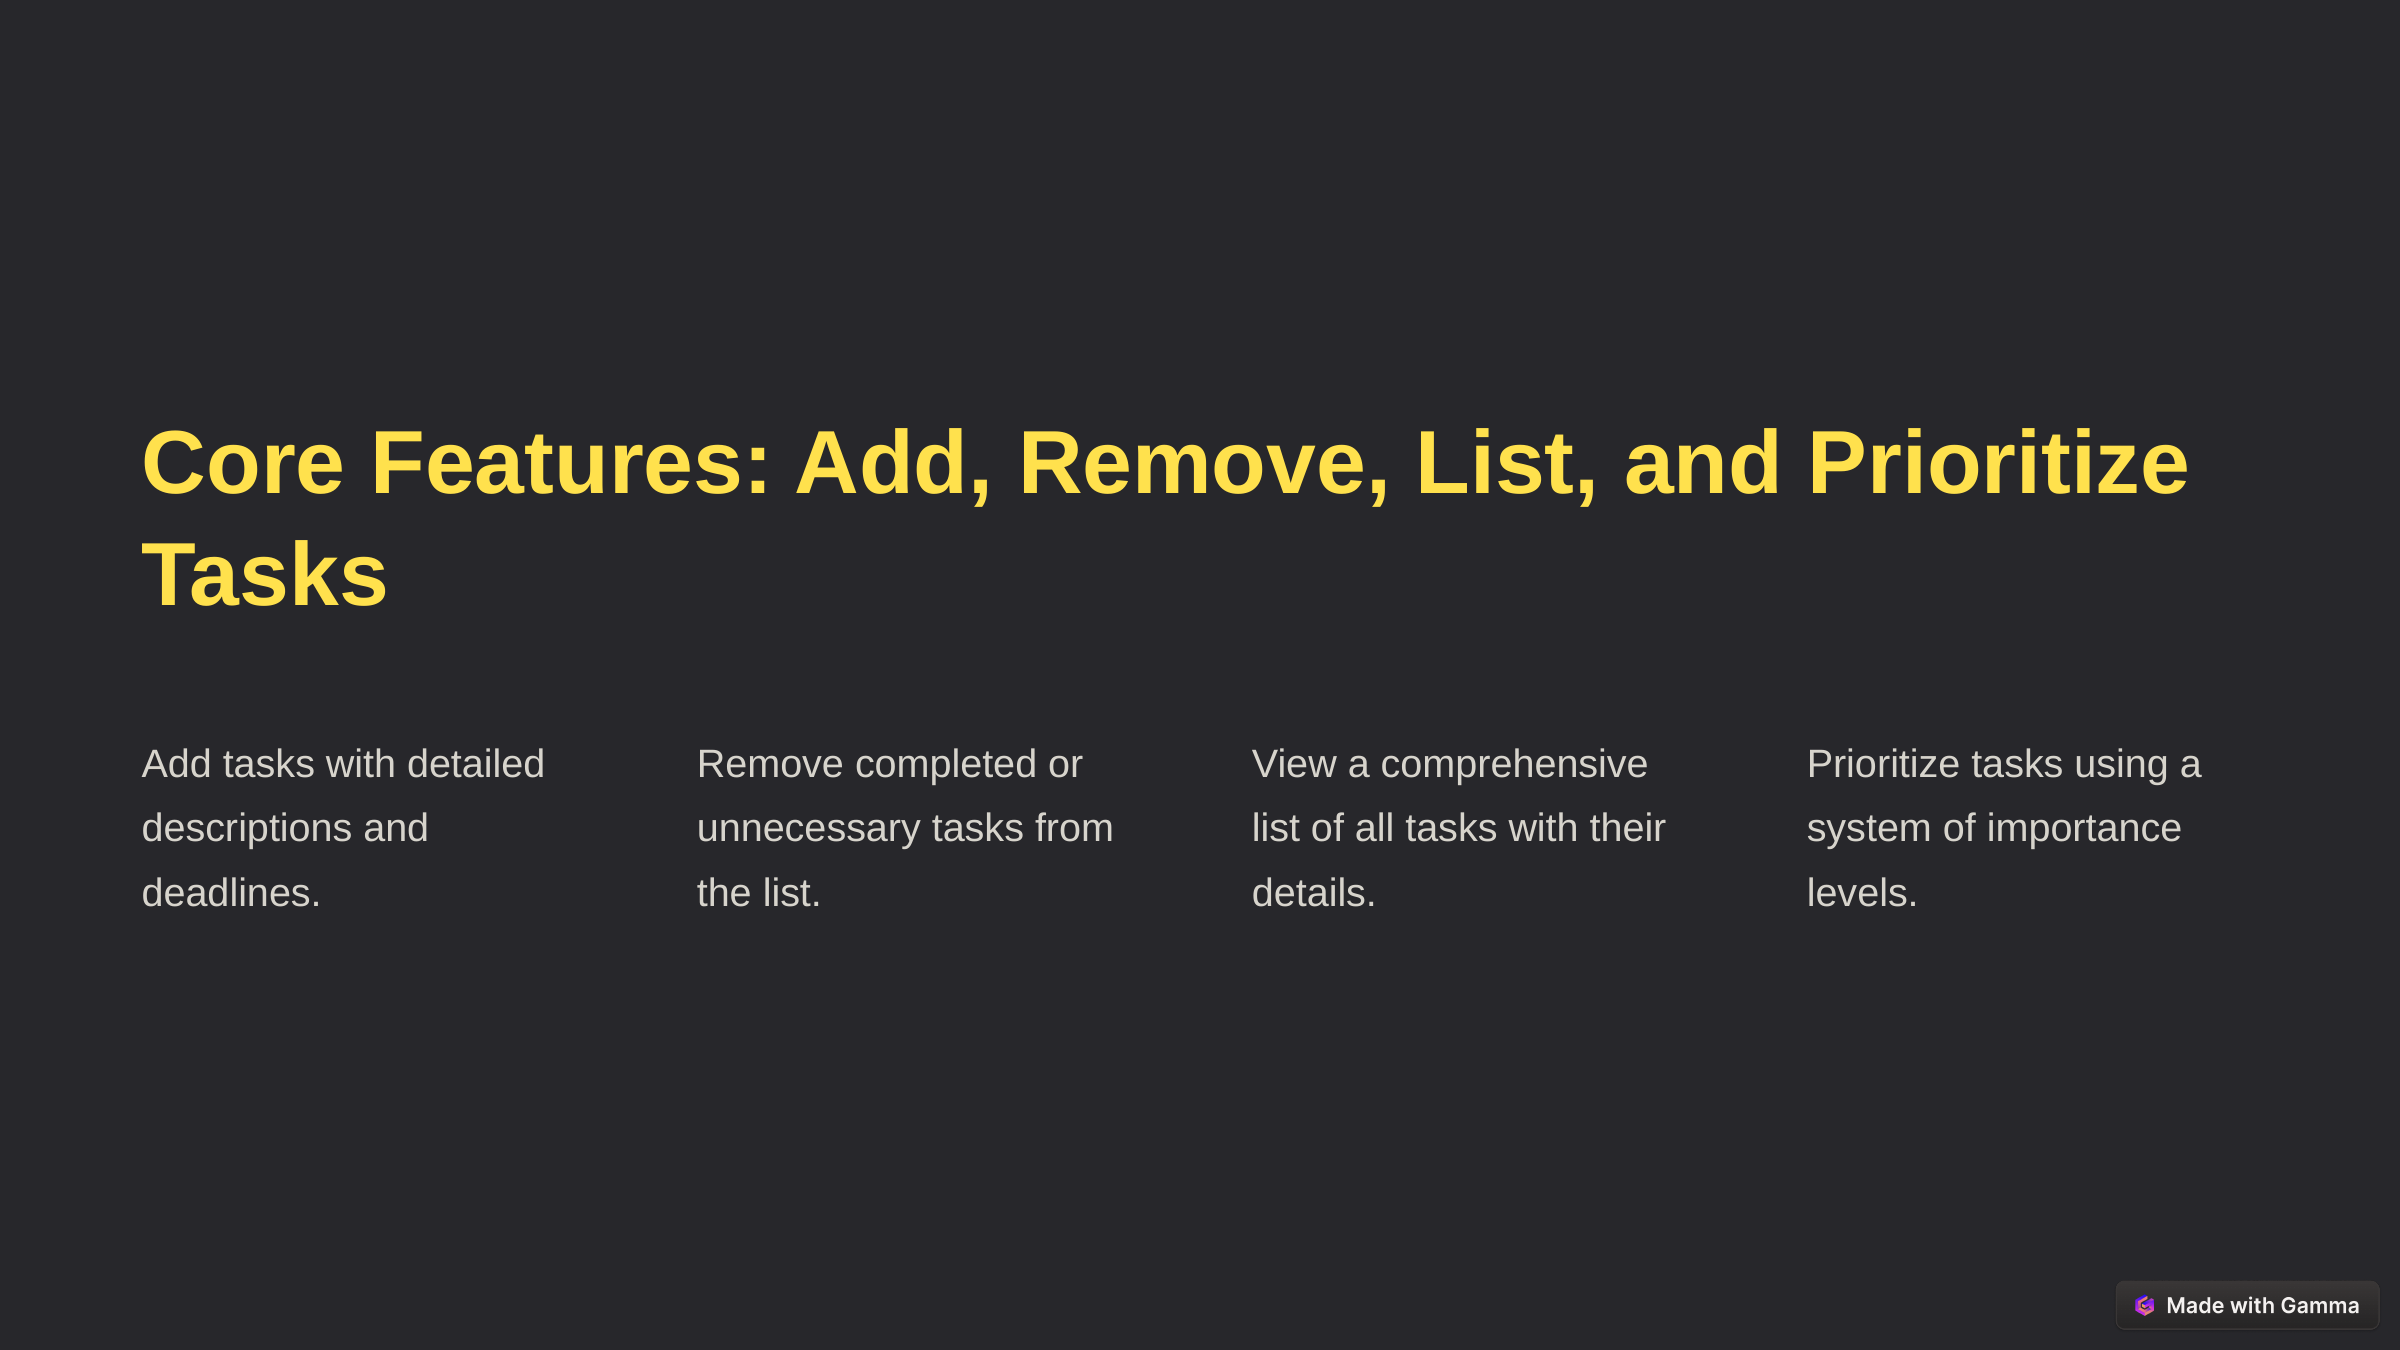

Core Features: Add, Remove, List, and Prioritize Tasks
Add tasks with detailed descriptions and deadlines.
Remove completed or unnecessary tasks from the list.
View a comprehensive list of all tasks with their details.
Prioritize tasks using a system of importance levels.